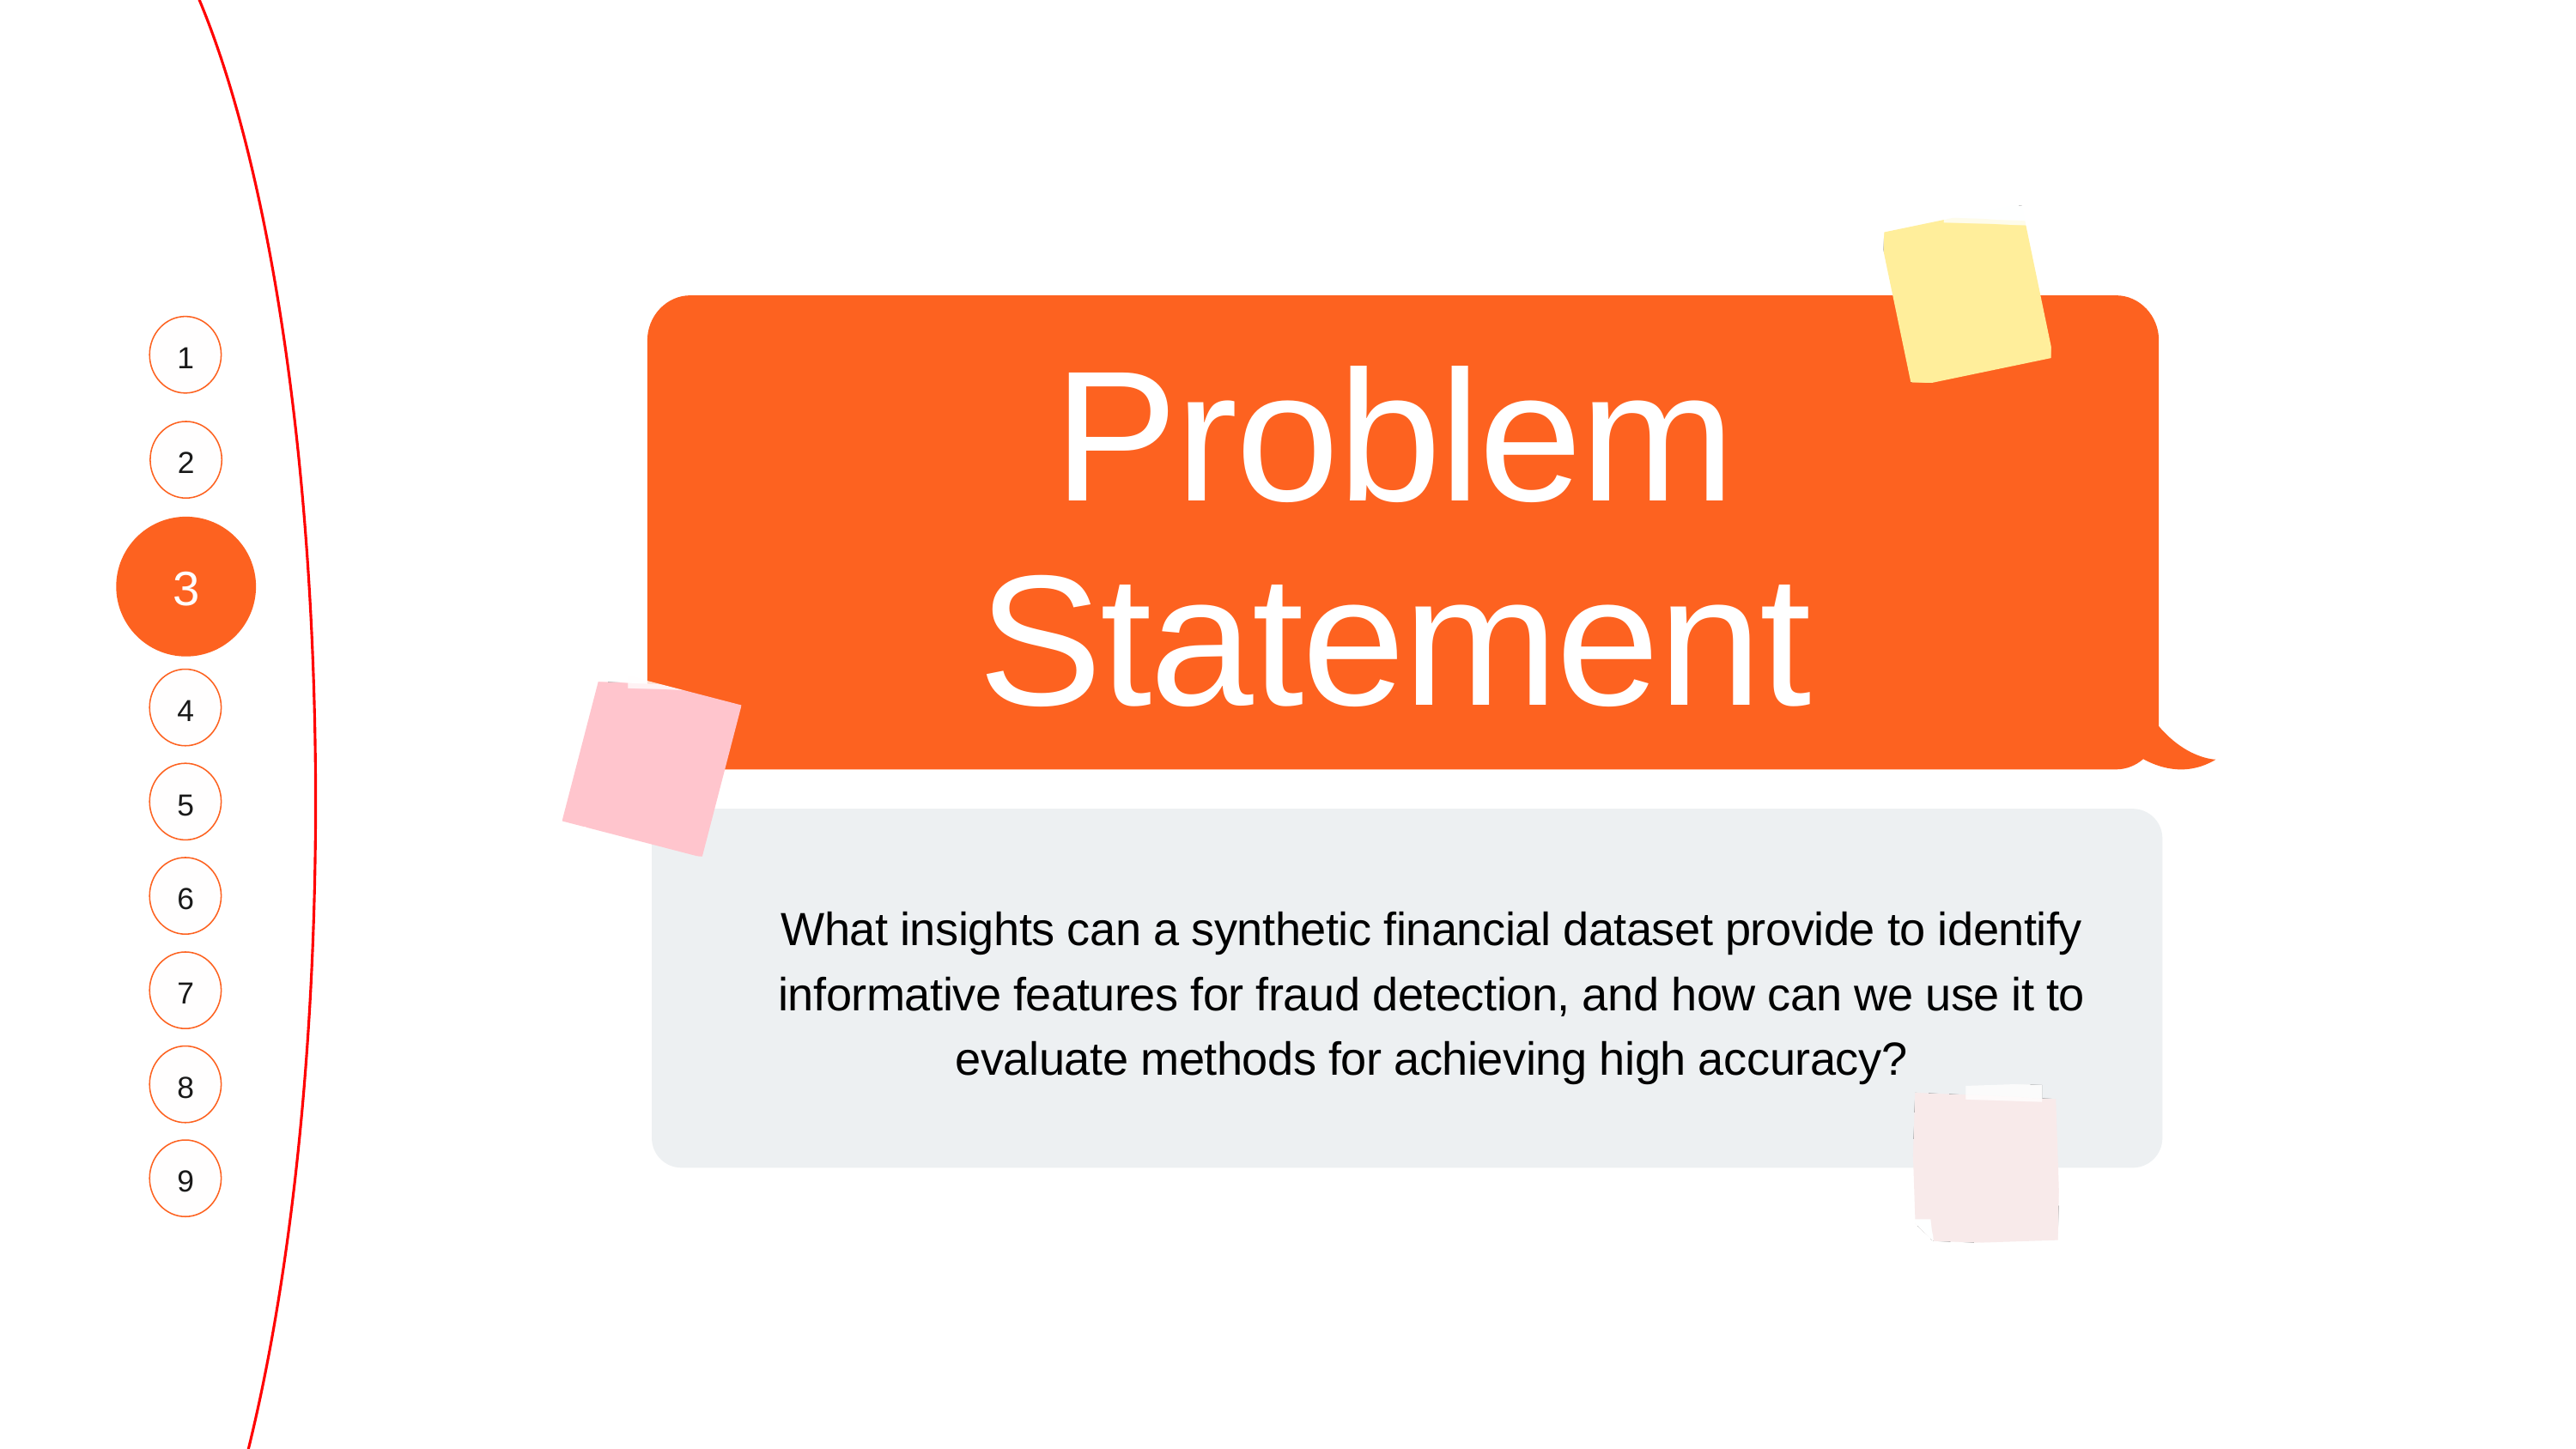

1

4

5

6

7

8

9

Problem
Statement

2

3

What insights can a synthetic financial dataset provide to identify informative features for fraud detection, and how can we use it to evaluate methods for achieving high accuracy?